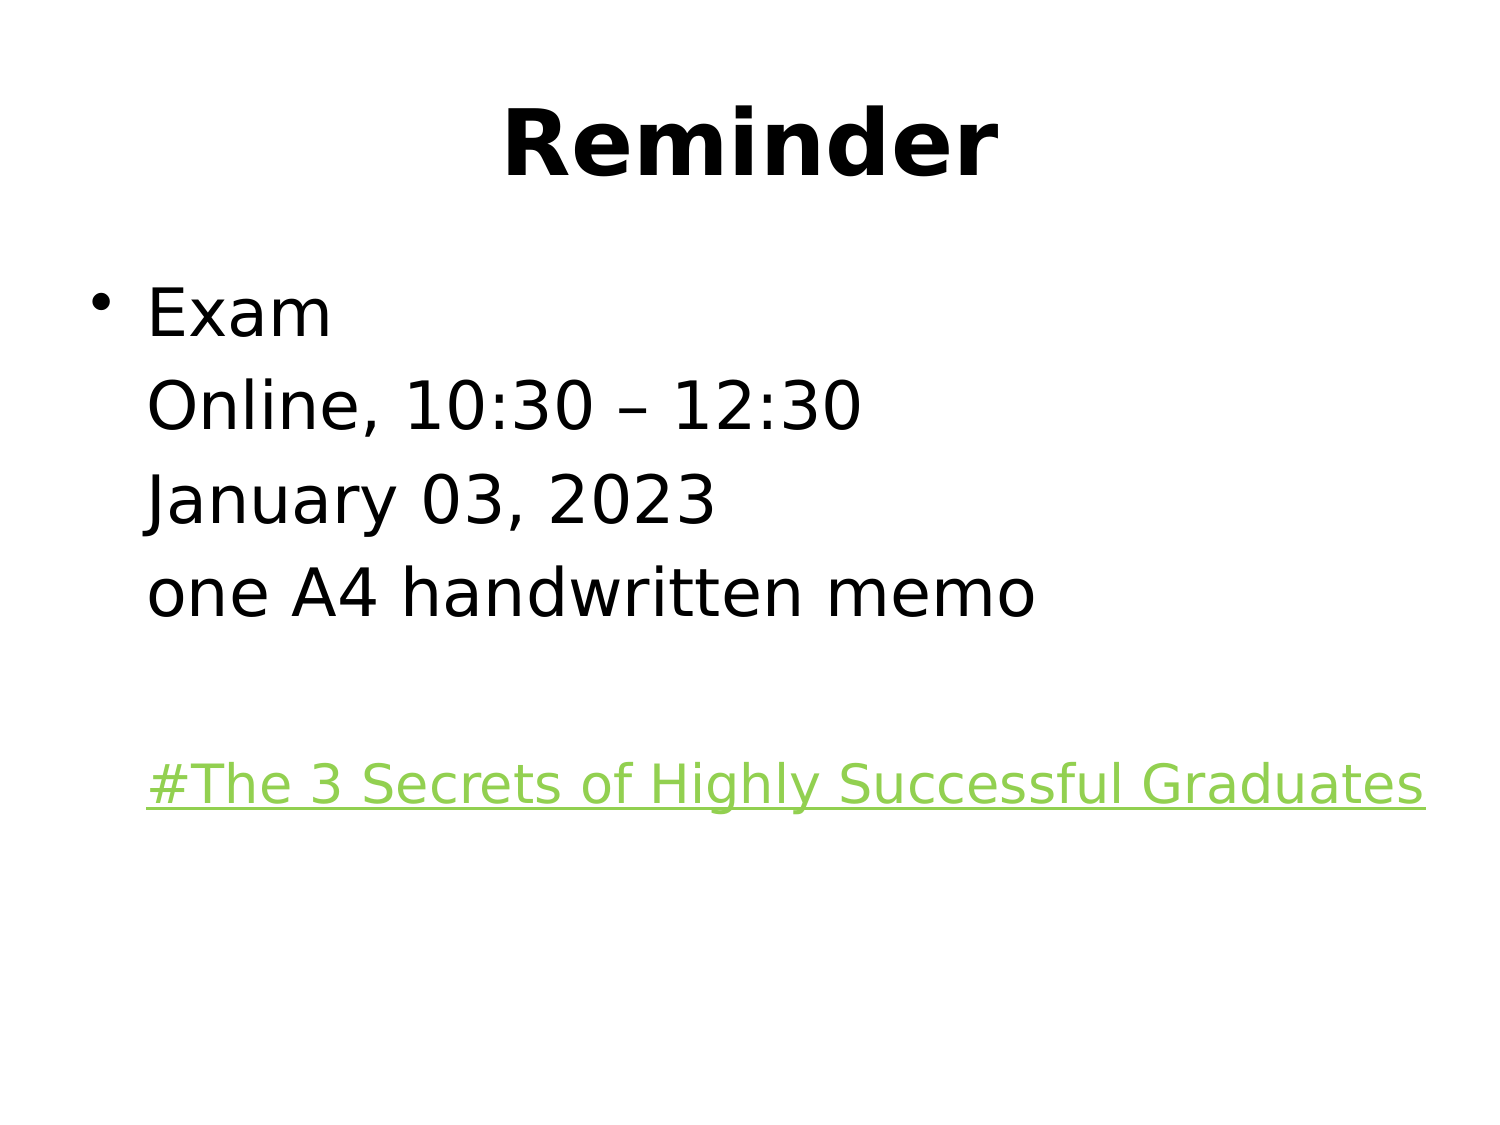

# Reminder
Exam
	Online, 10:30 – 12:30
	January 03, 2023
	one A4 handwritten memo

	#The 3 Secrets of Highly Successful Graduates